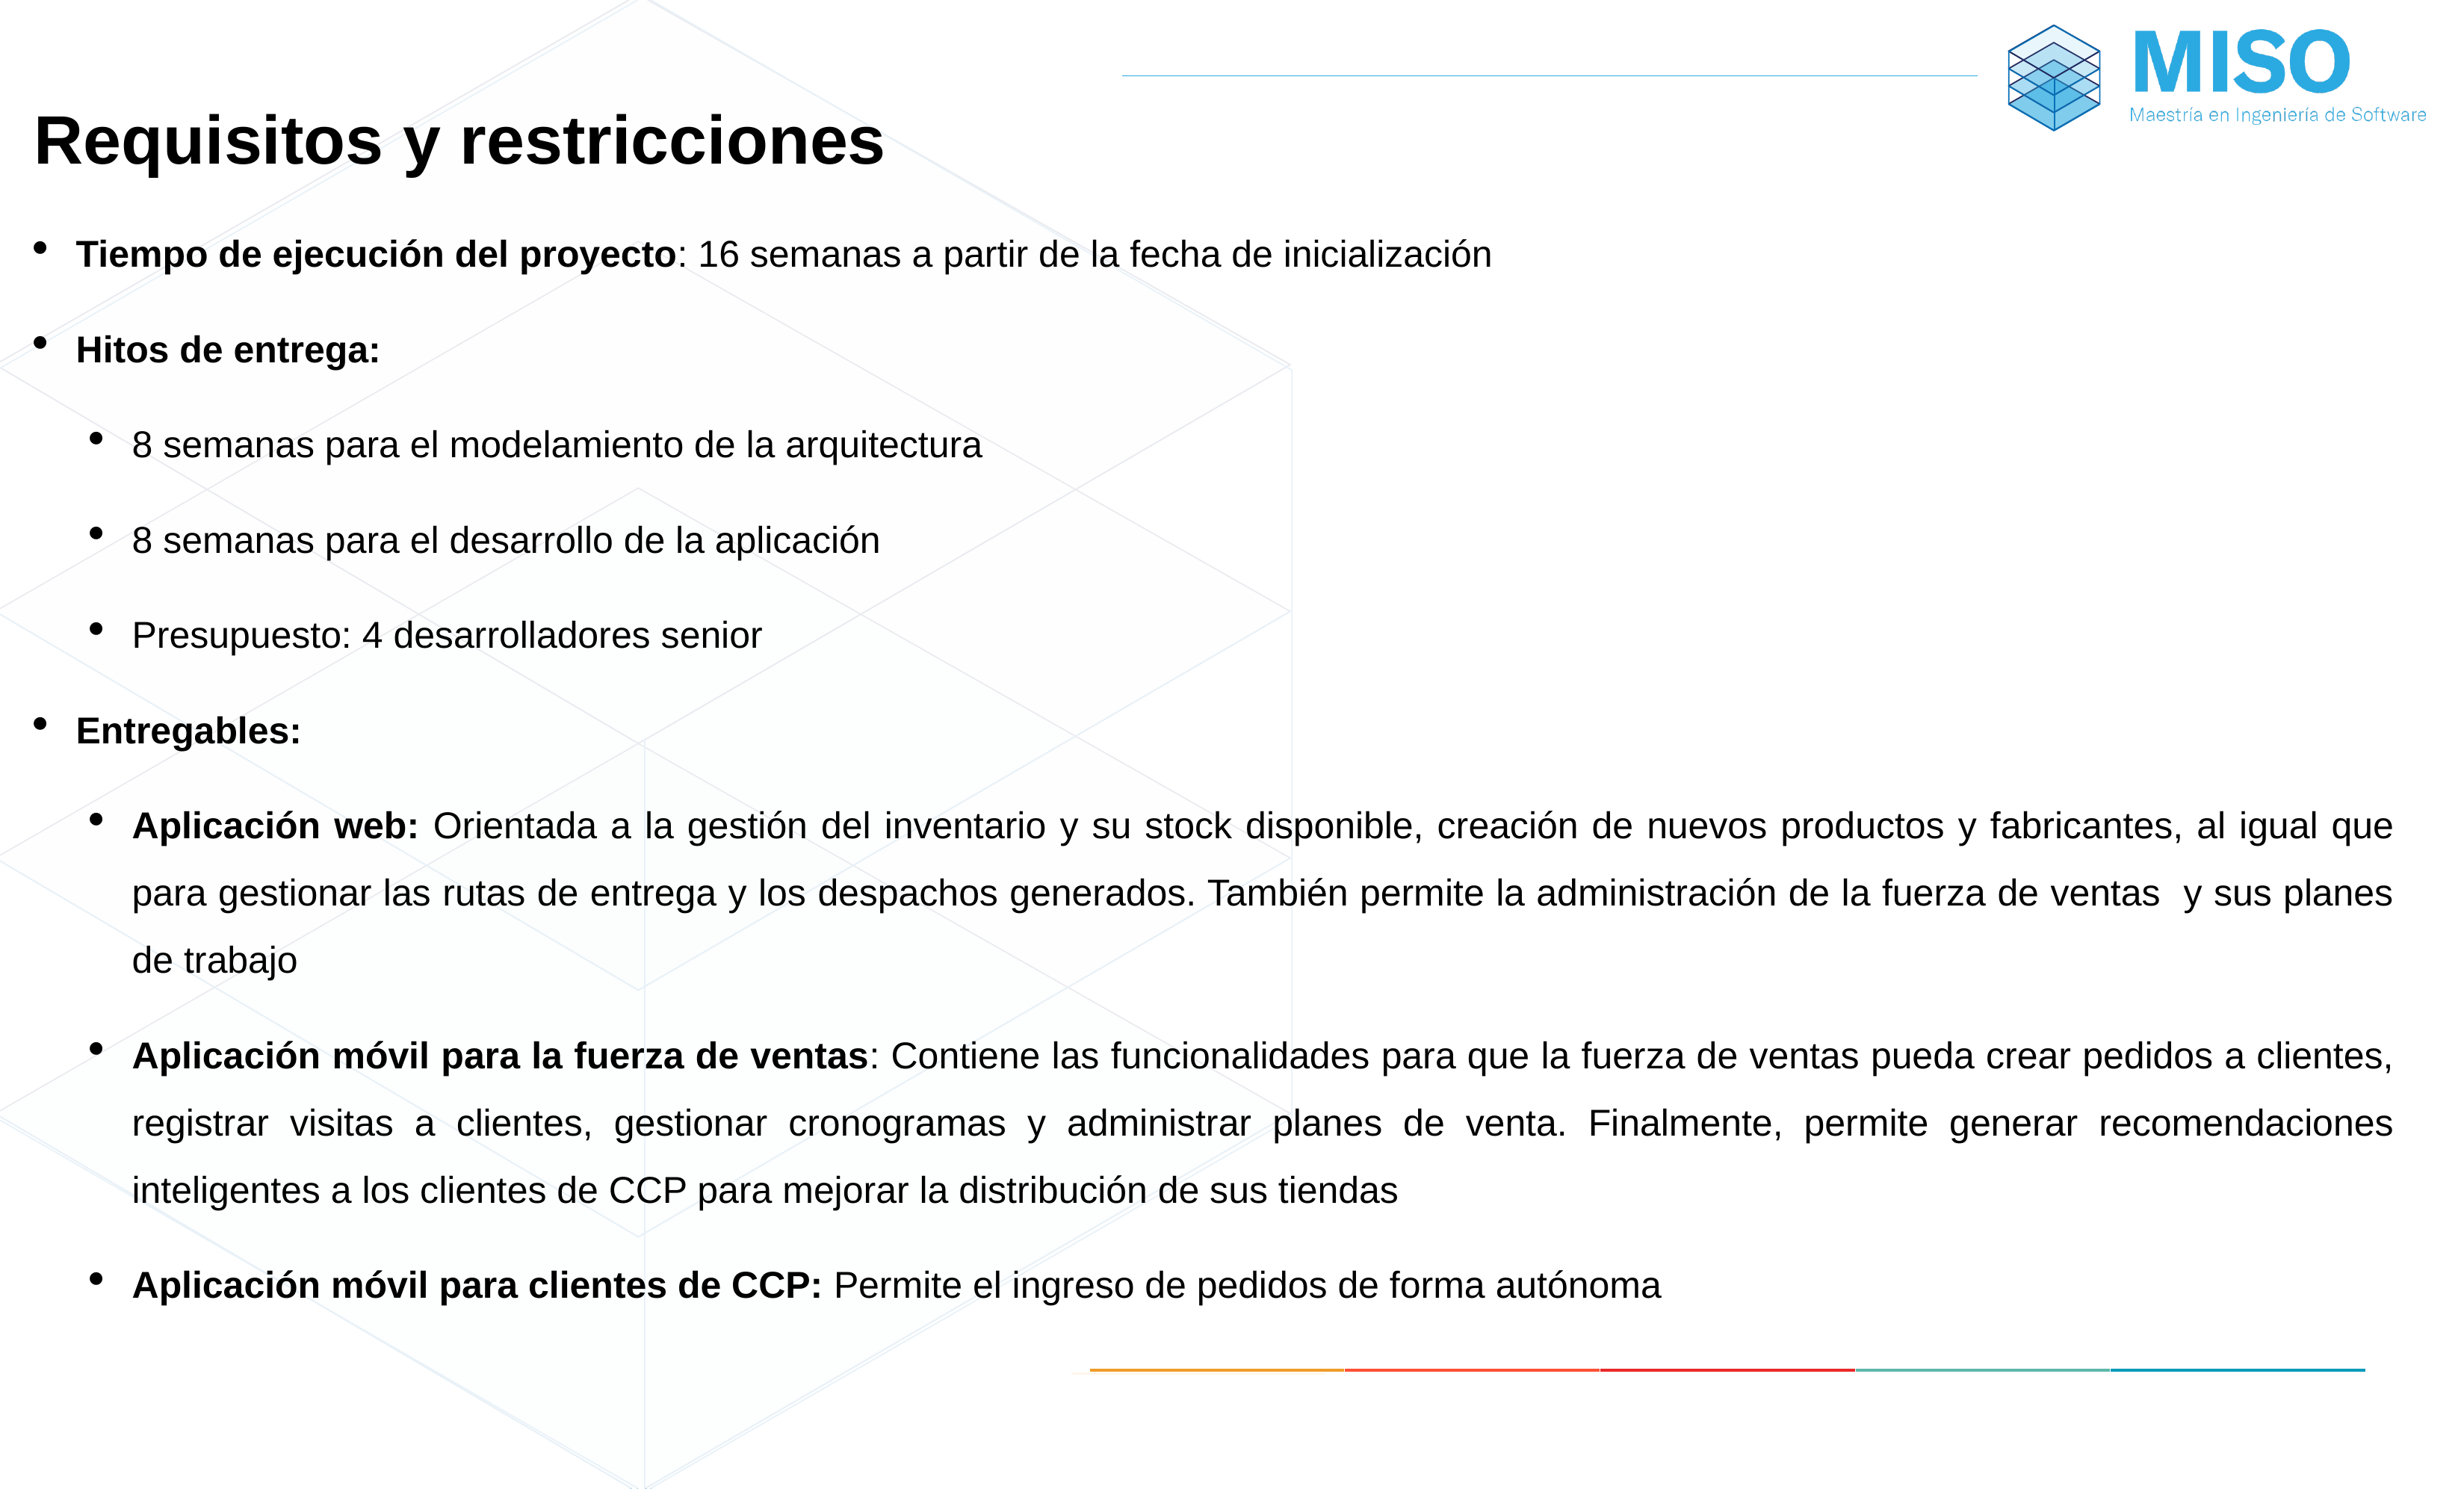

# Requisitos y restricciones
Tiempo de ejecución del proyecto: 16 semanas a partir de la fecha de inicialización
Hitos de entrega:
8 semanas para el modelamiento de la arquitectura
8 semanas para el desarrollo de la aplicación
Presupuesto: 4 desarrolladores senior
Entregables:
Aplicación web: Orientada a la gestión del inventario y su stock disponible, creación de nuevos productos y fabricantes, al igual que para gestionar las rutas de entrega y los despachos generados. También permite la administración de la fuerza de ventas  y sus planes de trabajo
Aplicación móvil para la fuerza de ventas: Contiene las funcionalidades para que la fuerza de ventas pueda crear pedidos a clientes, registrar visitas a clientes, gestionar cronogramas y administrar planes de venta. Finalmente, permite generar recomendaciones inteligentes a los clientes de CCP para mejorar la distribución de sus tiendas
Aplicación móvil para clientes de CCP: Permite el ingreso de pedidos de forma autónoma